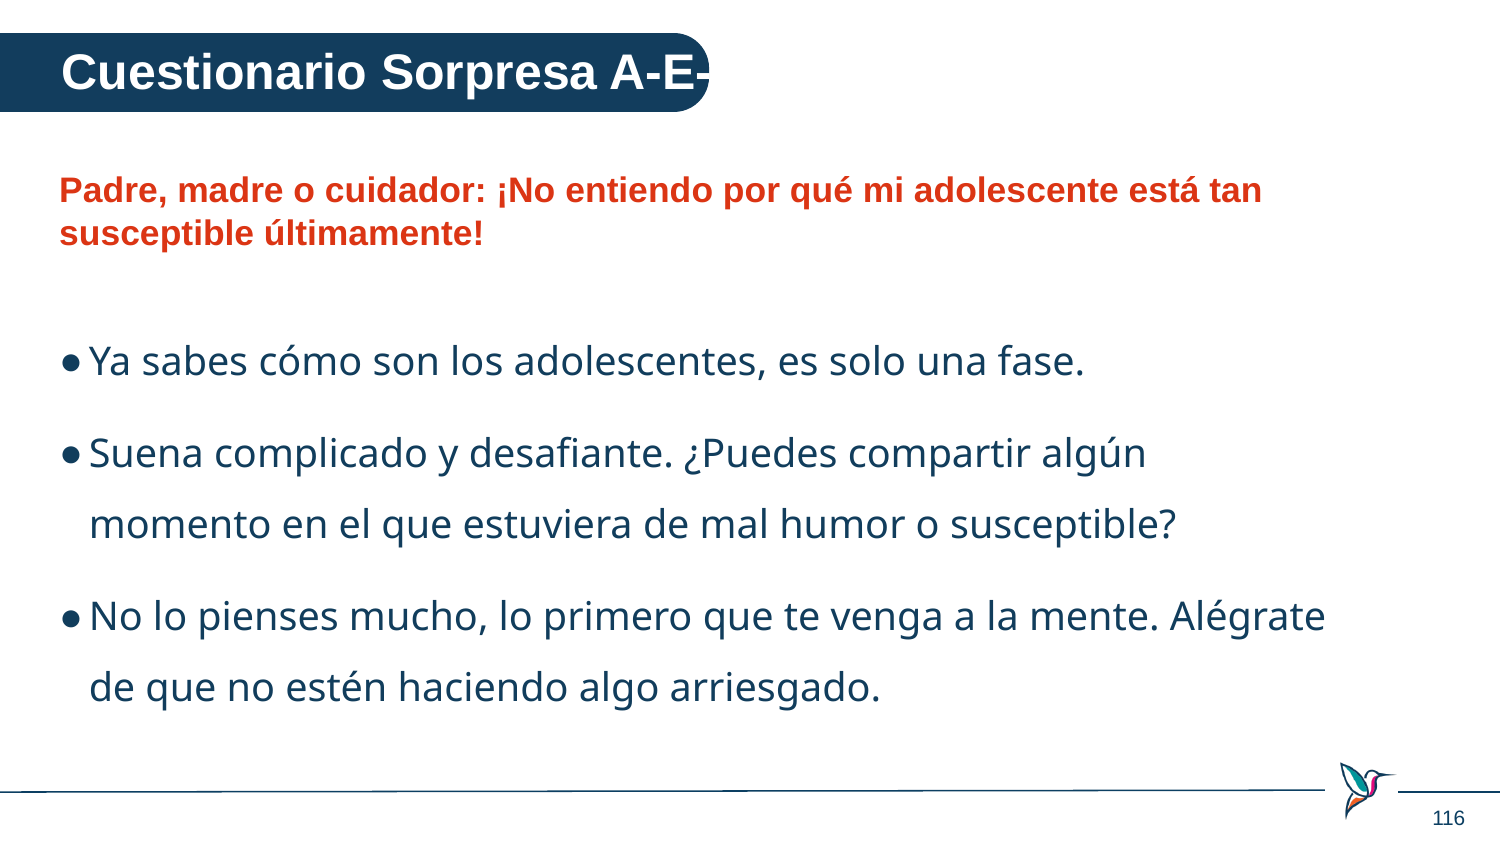

Cuestionario Sorpresa A-E-C-P
Padre, madre o cuidador: ¡No entiendo por qué mi adolescente está tan susceptible últimamente!

Ya sabes cómo son los adolescentes, es solo una fase.
Suena complicado y desafiante. ¿Puedes compartir algún momento en el que estuviera de mal humor o susceptible?
No lo pienses mucho, lo primero que te venga a la mente. Alégrate de que no estén haciendo algo arriesgado.